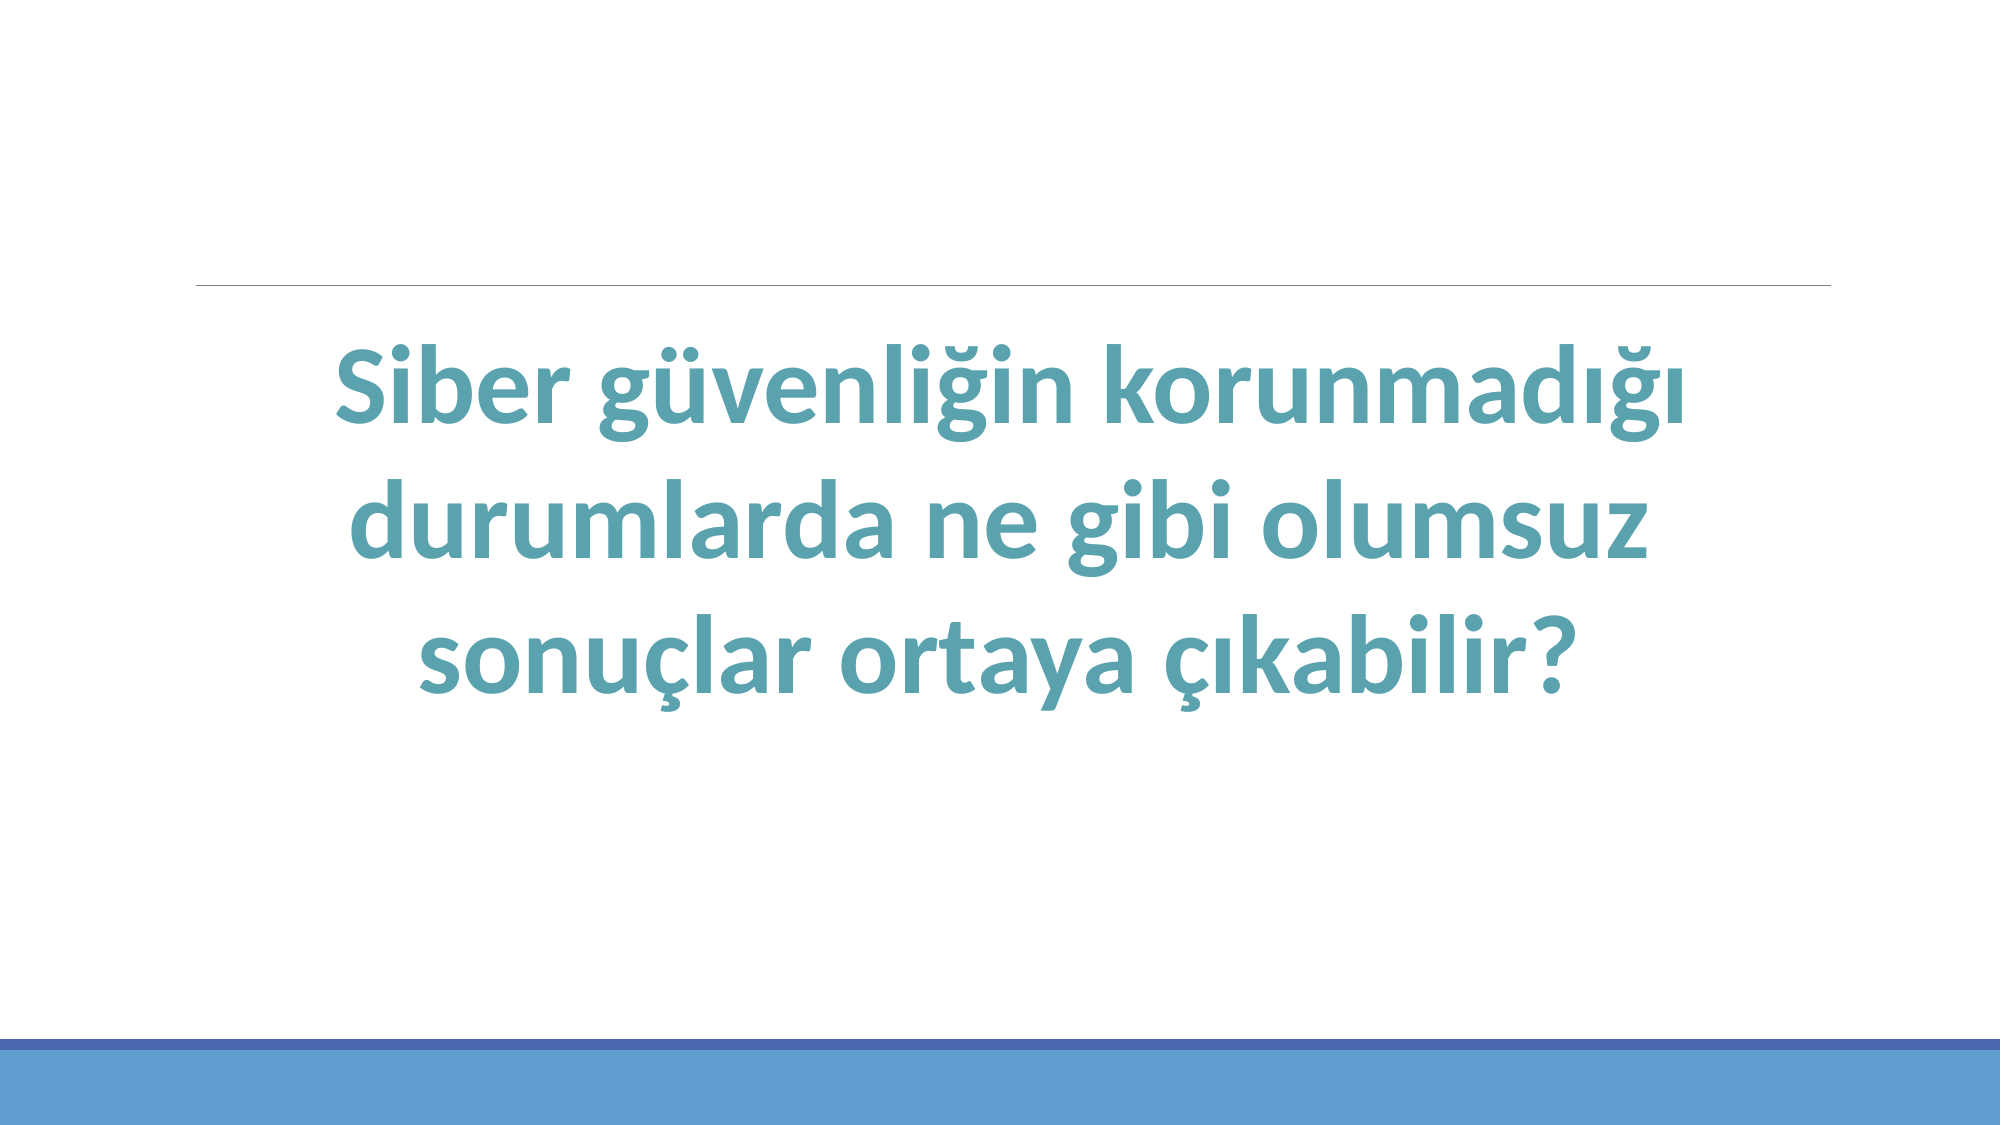

Siber güvenliğin korunmadığı durumlarda ne gibi olumsuz sonuçlar ortaya çıkabilir?